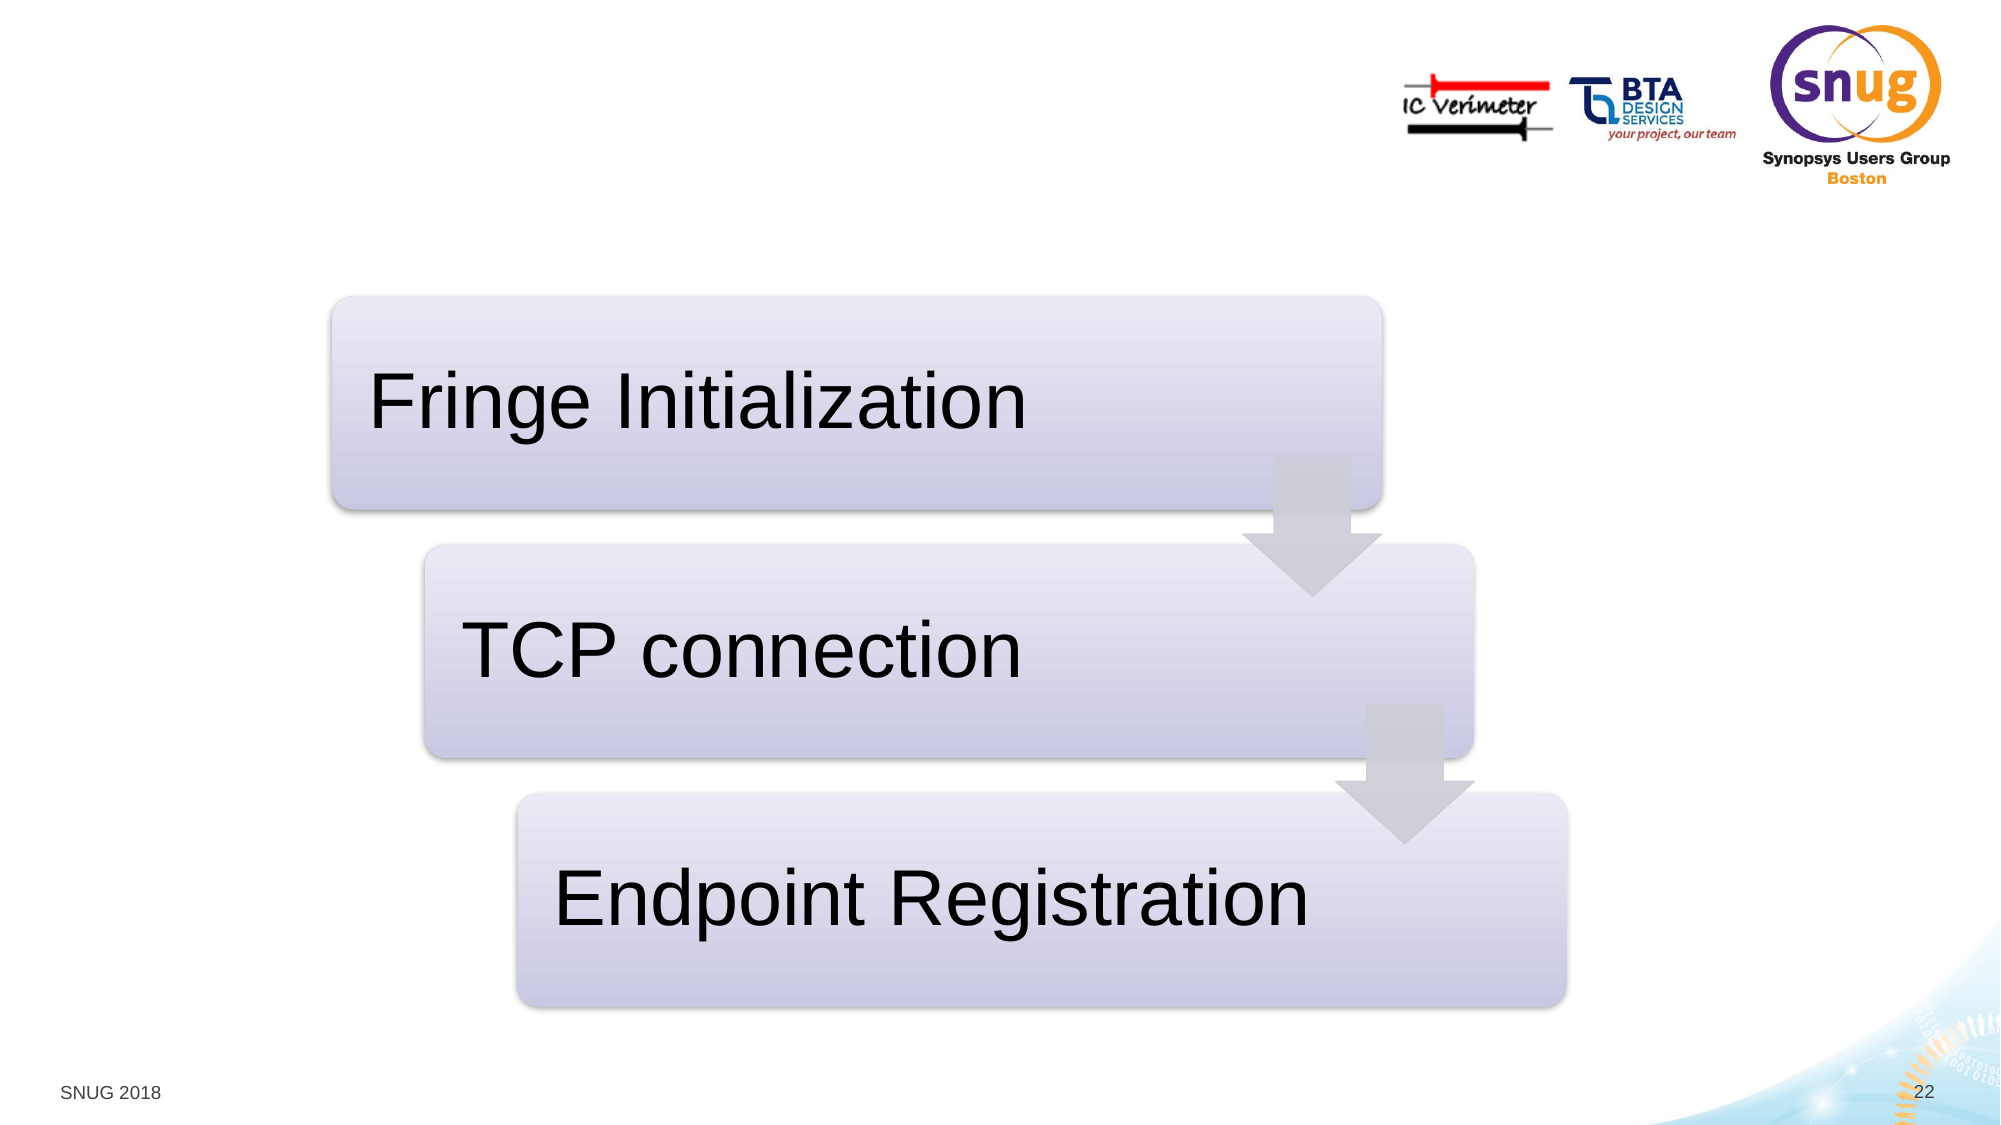

#

Fringe Initialization
TCP connection
Endpoint Registration